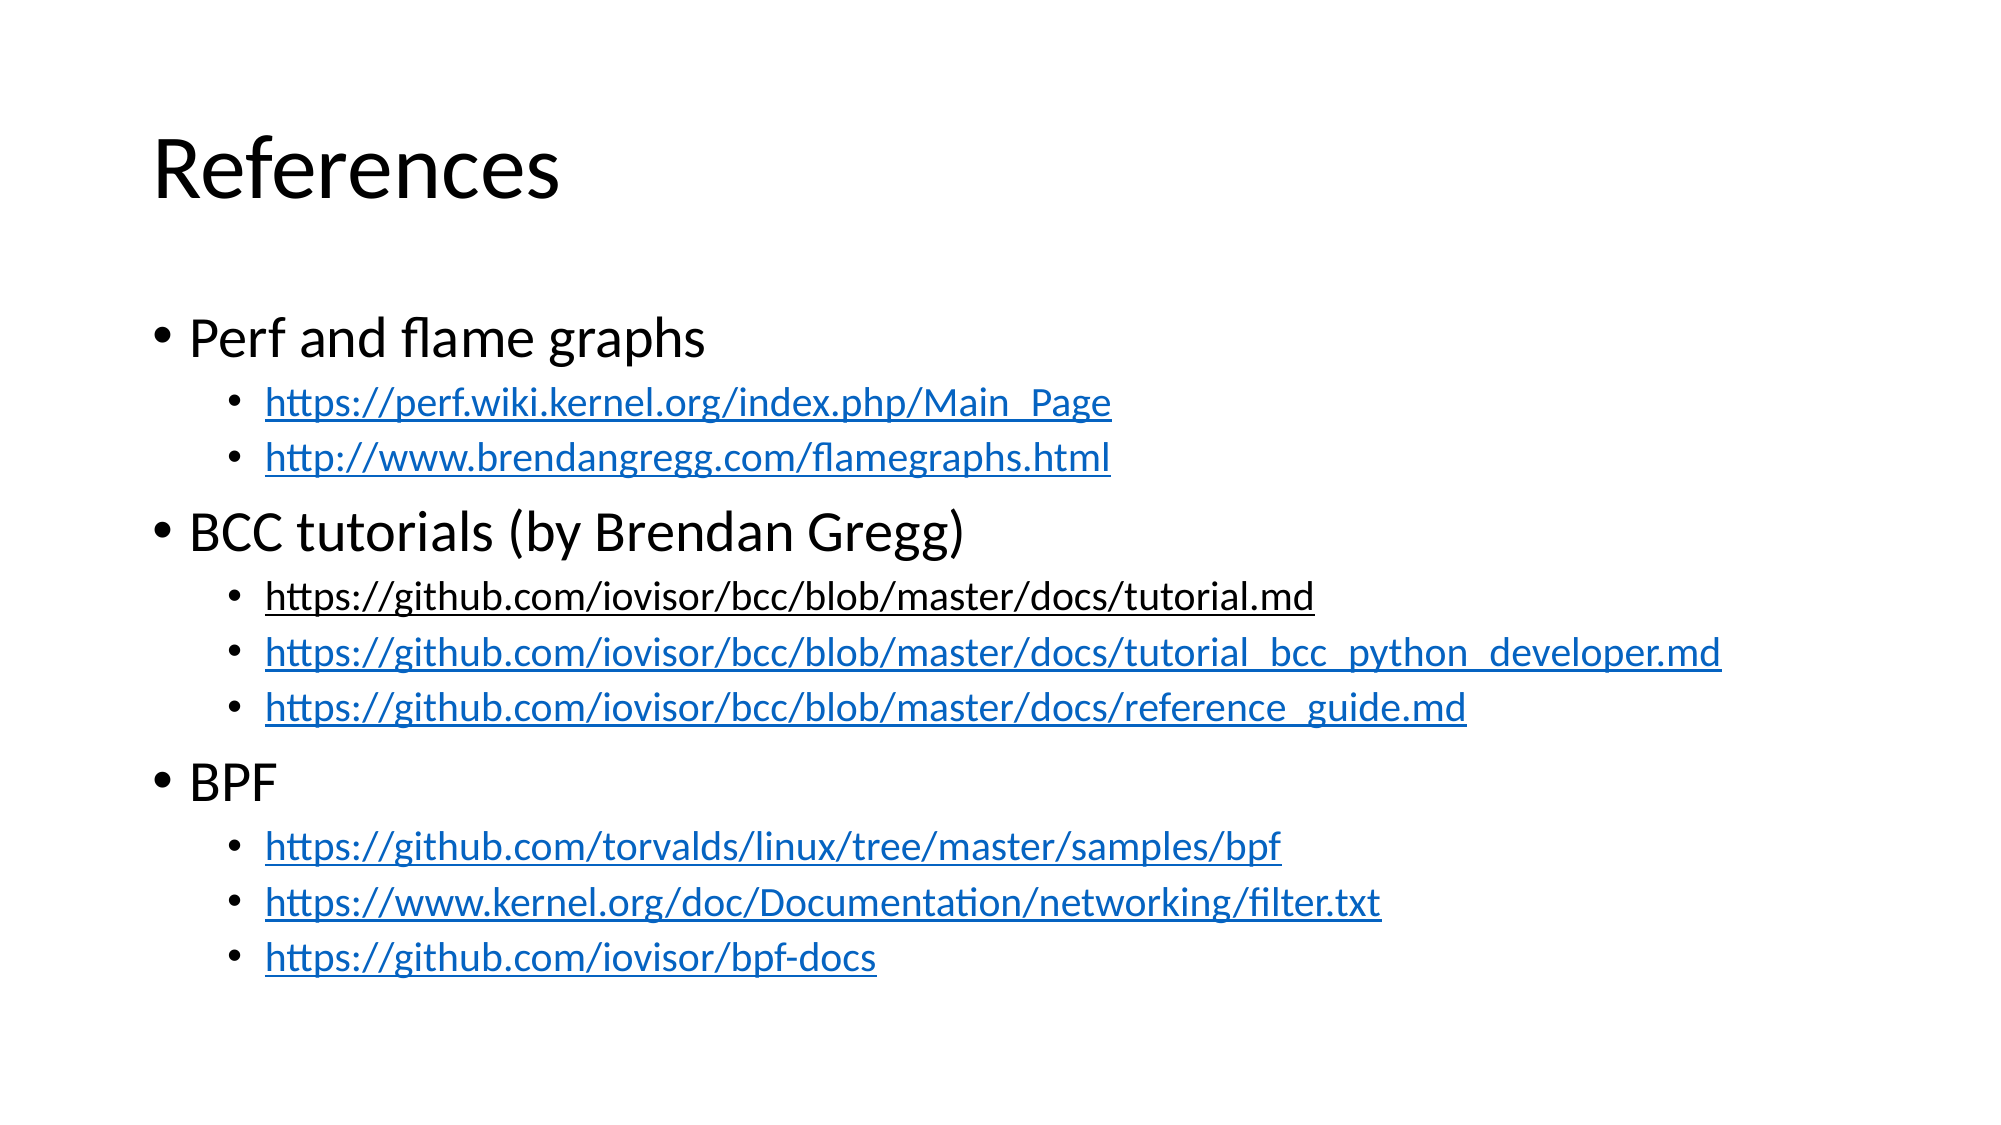

# References
Perf and flame graphs
https://perf.wiki.kernel.org/index.php/Main_Page
http://www.brendangregg.com/flamegraphs.html
BCC tutorials (by Brendan Gregg)
https://github.com/iovisor/bcc/blob/master/docs/tutorial.md
https://github.com/iovisor/bcc/blob/master/docs/tutorial_bcc_python_developer.md
https://github.com/iovisor/bcc/blob/master/docs/reference_guide.md
BPF
https://github.com/torvalds/linux/tree/master/samples/bpf
https://www.kernel.org/doc/Documentation/networking/filter.txt
https://github.com/iovisor/bpf-docs